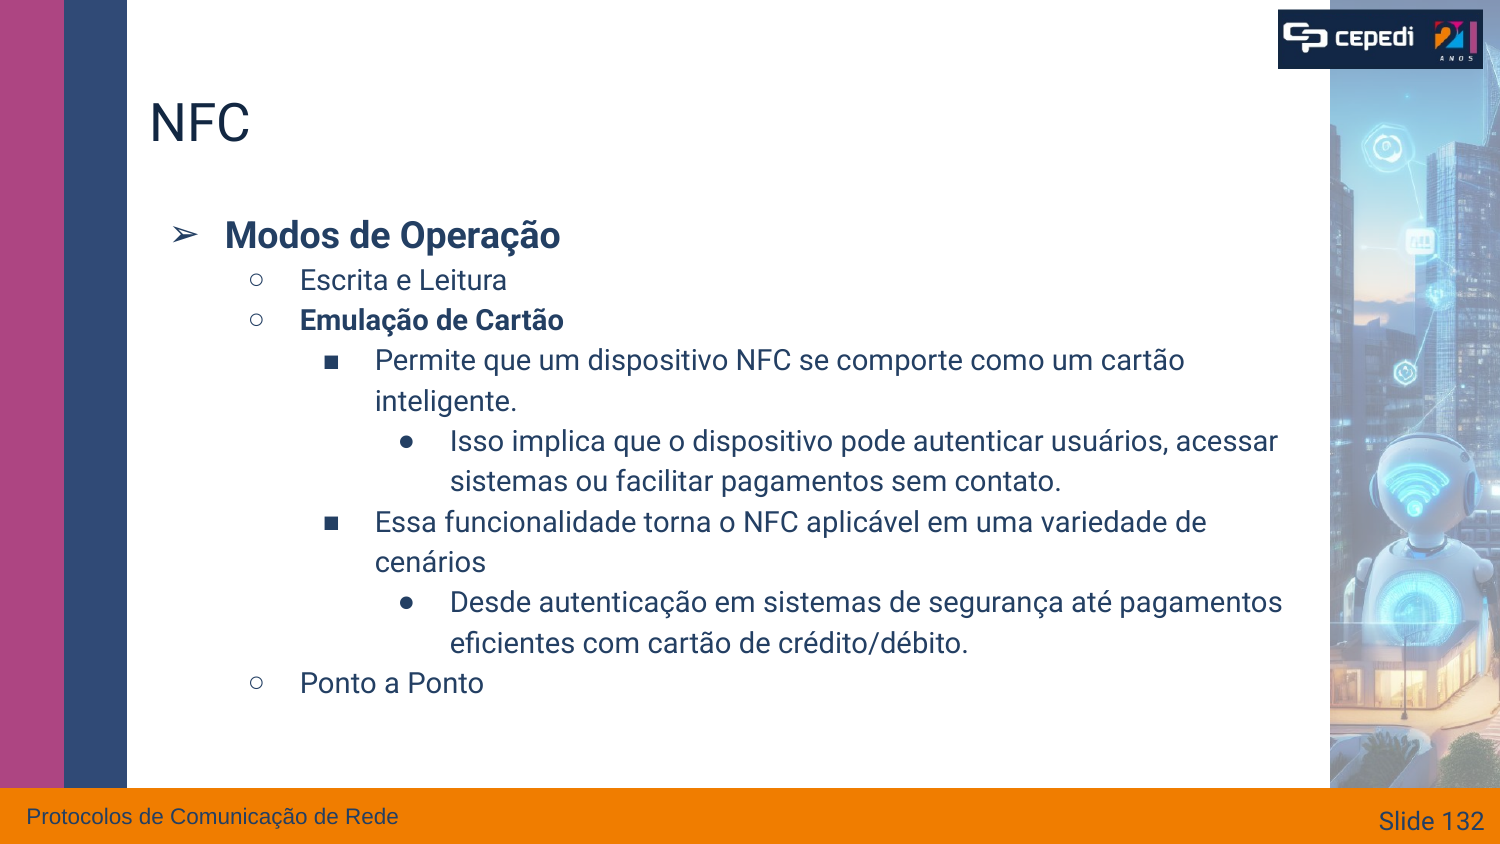

# NFC
Modos de Operação
Escrita e Leitura
Emulação de Cartão
Permite que um dispositivo NFC se comporte como um cartão inteligente.
Isso implica que o dispositivo pode autenticar usuários, acessar sistemas ou facilitar pagamentos sem contato.
Essa funcionalidade torna o NFC aplicável em uma variedade de cenários
Desde autenticação em sistemas de segurança até pagamentos eficientes com cartão de crédito/débito.
Ponto a Ponto
Protocolos de Comunicação de Rede
Slide 132